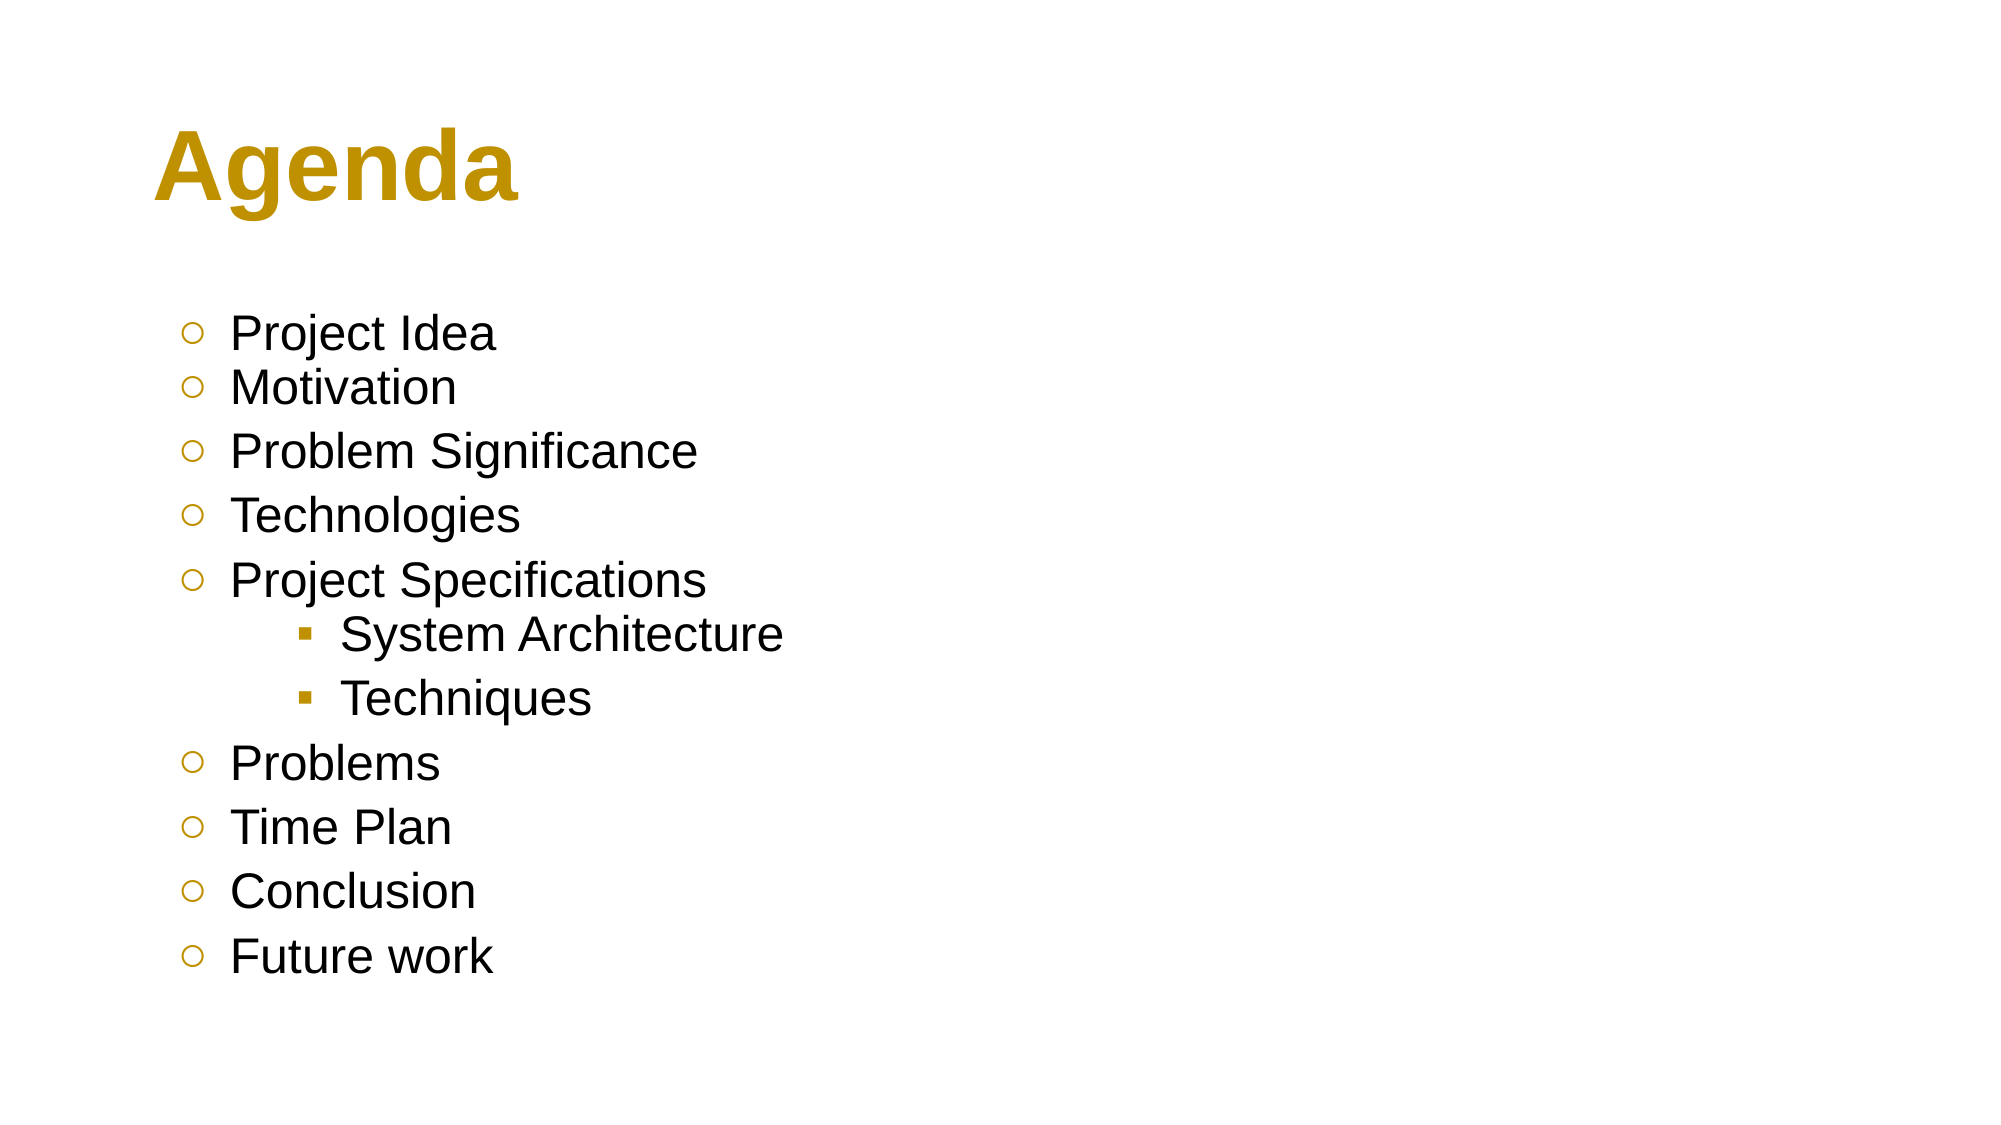

# Agenda
Project Idea
Motivation
Problem Significance
Technologies
Project Specifications
System Architecture
Techniques
Problems
Time Plan
Conclusion
Future work